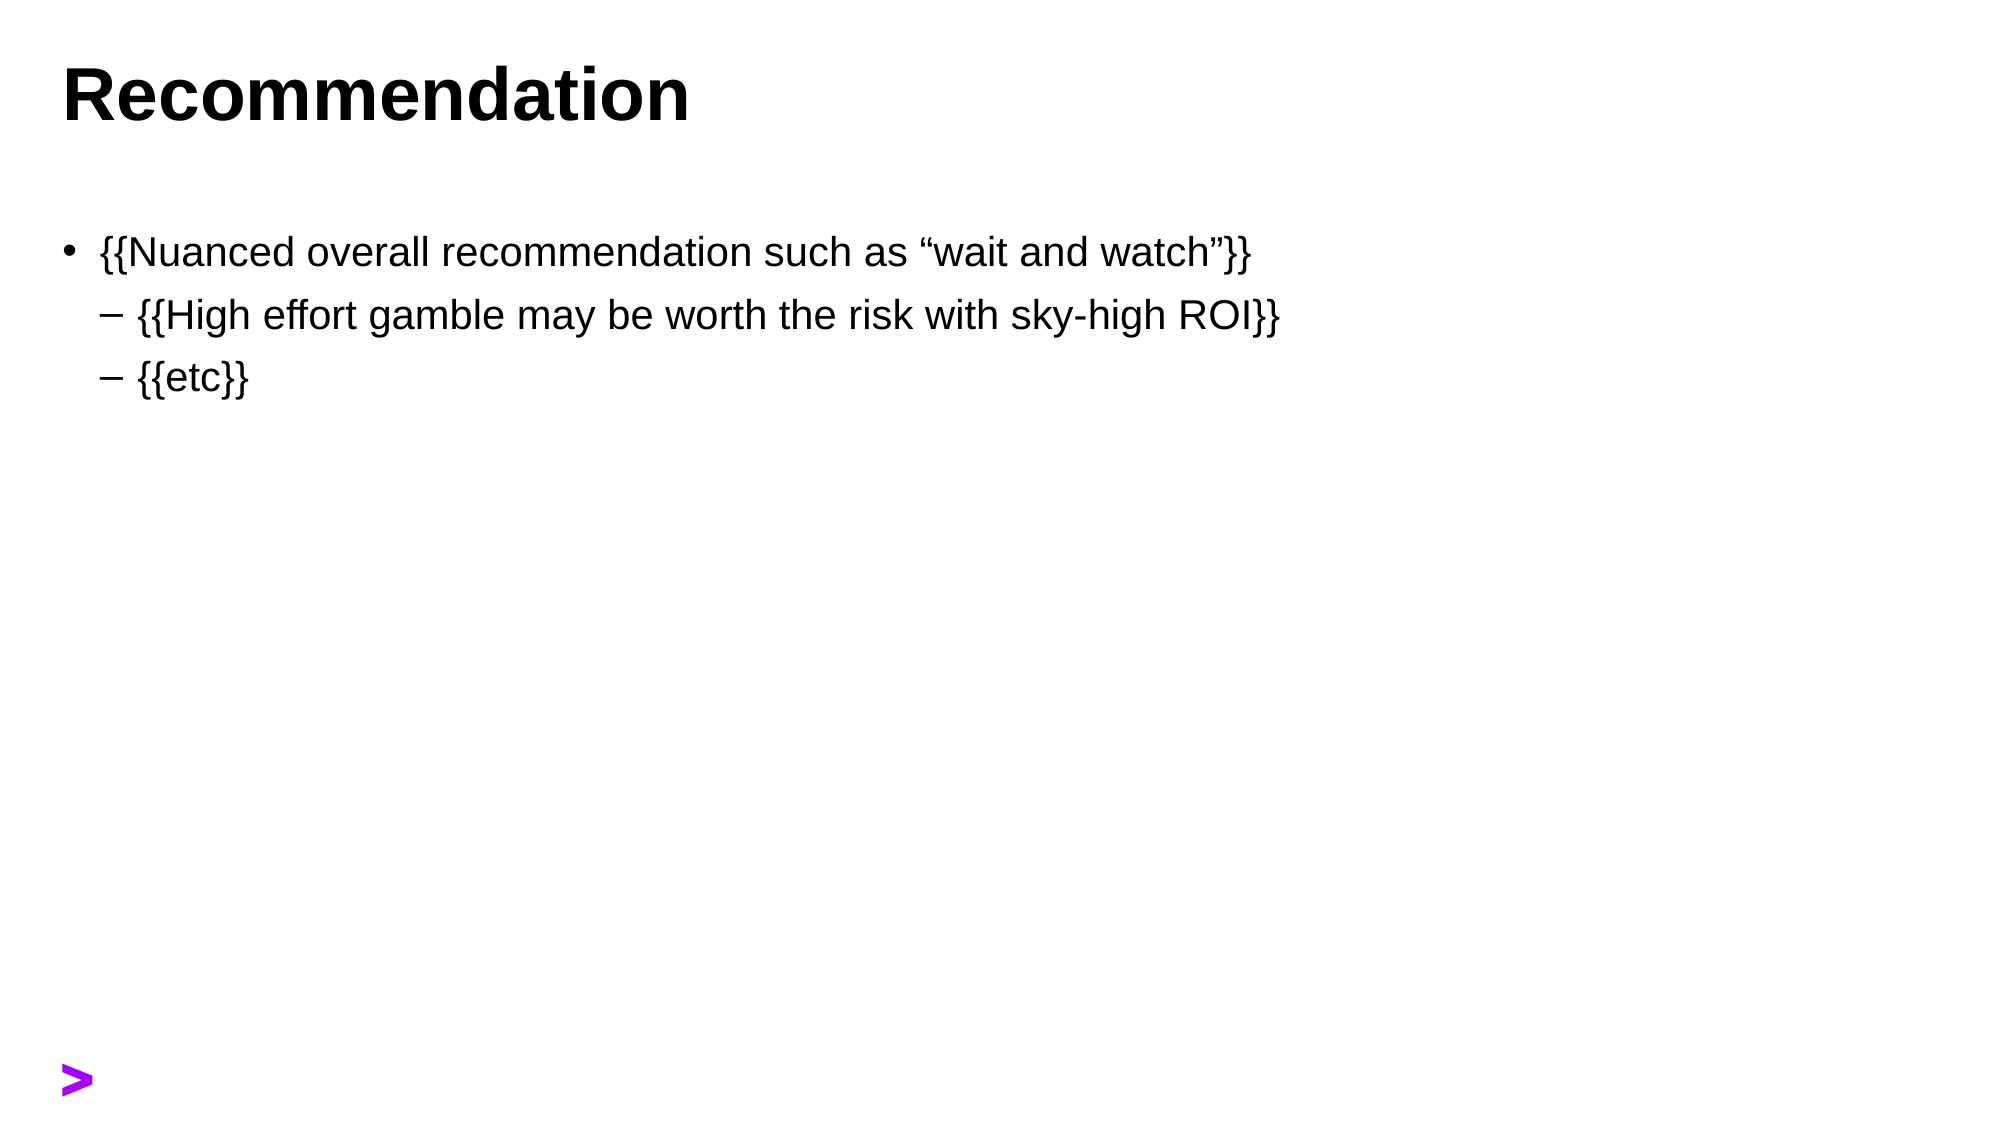

# Recommendation
{{Nuanced overall recommendation such as “wait and watch”}}
{{High effort gamble may be worth the risk with sky-high ROI}}
{{etc}}